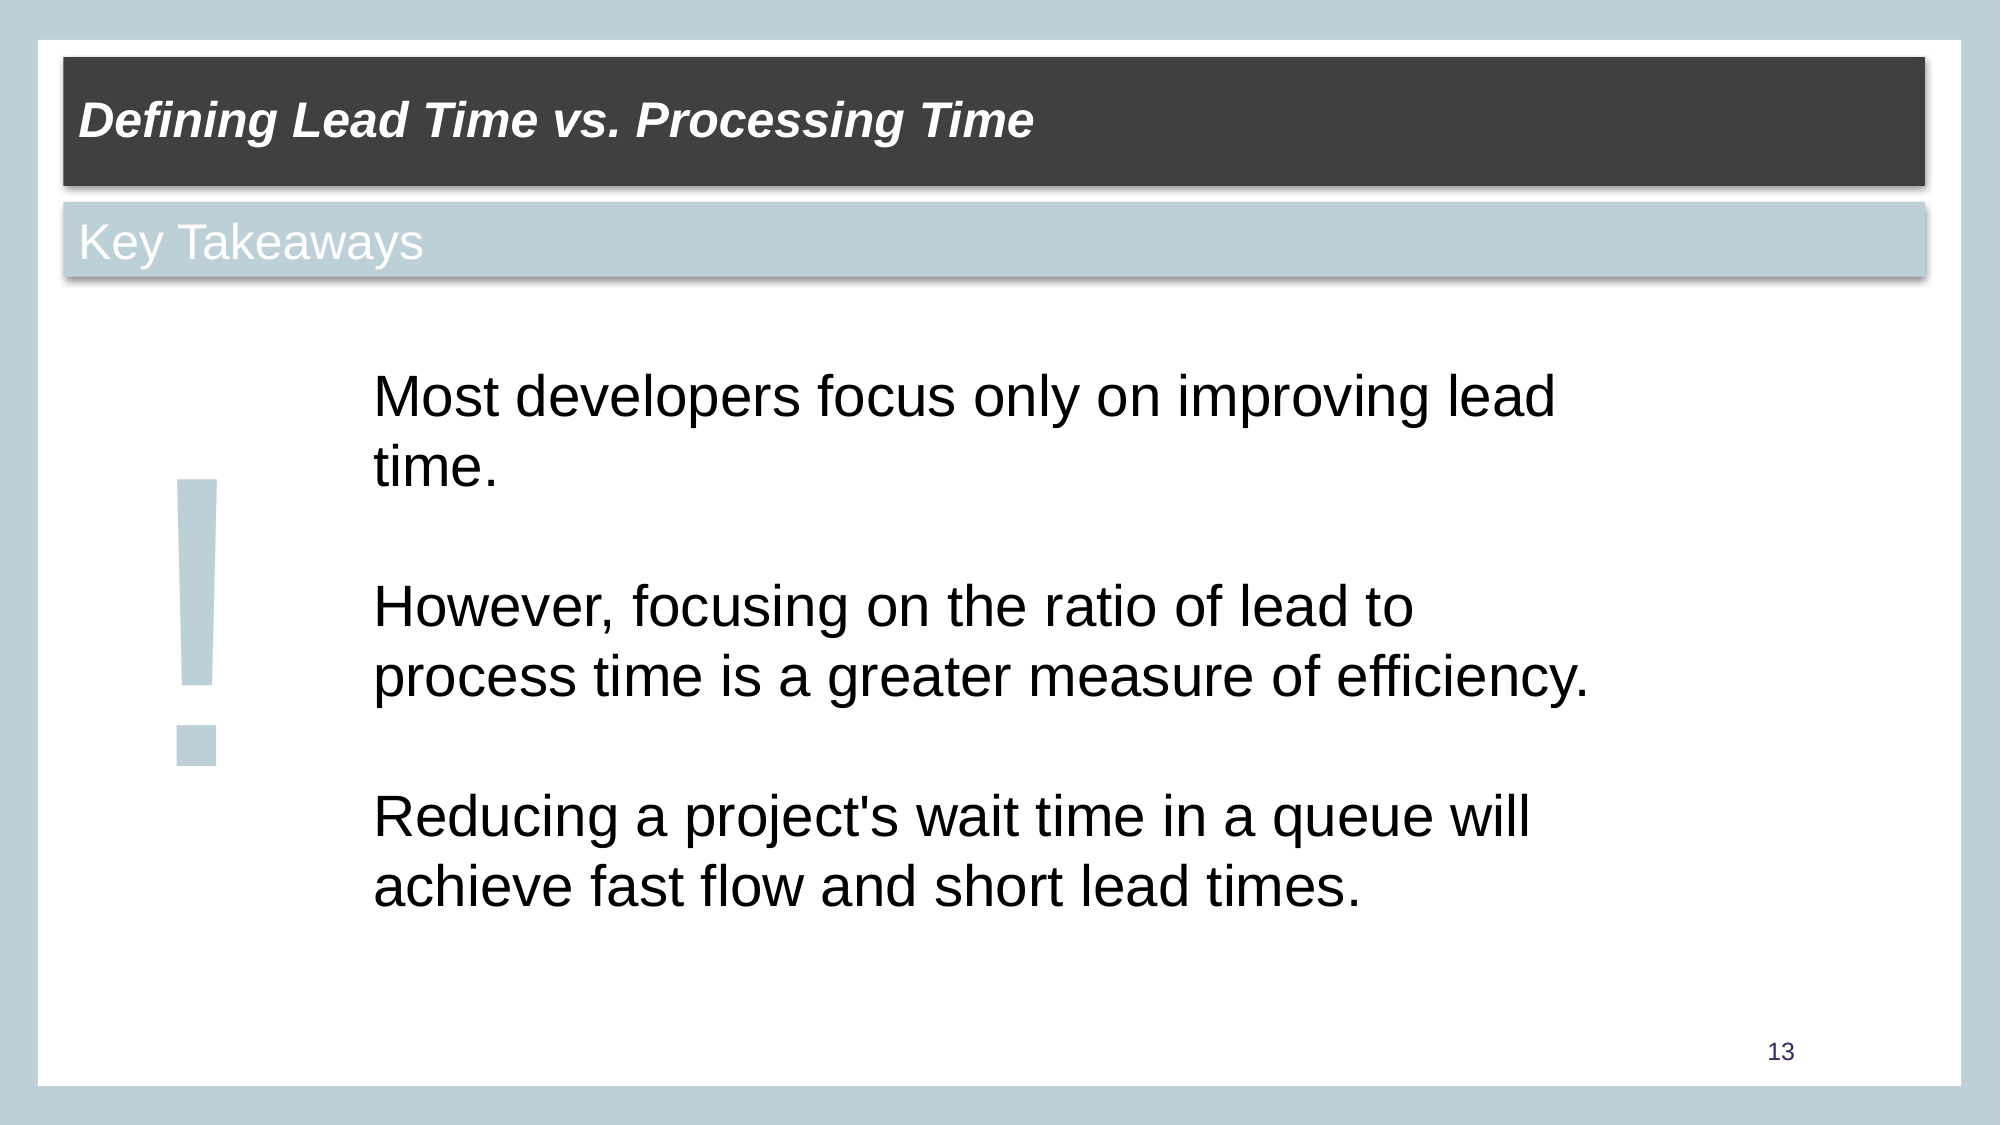

# Defining Lead Time vs. Processing Time
Key Takeaways
!
Most developers focus only on improving lead time.

However, focusing on the ratio of lead to process time is a greater measure of efficiency.

Reducing a project's wait time in a queue will achieve fast flow and short lead times.
13